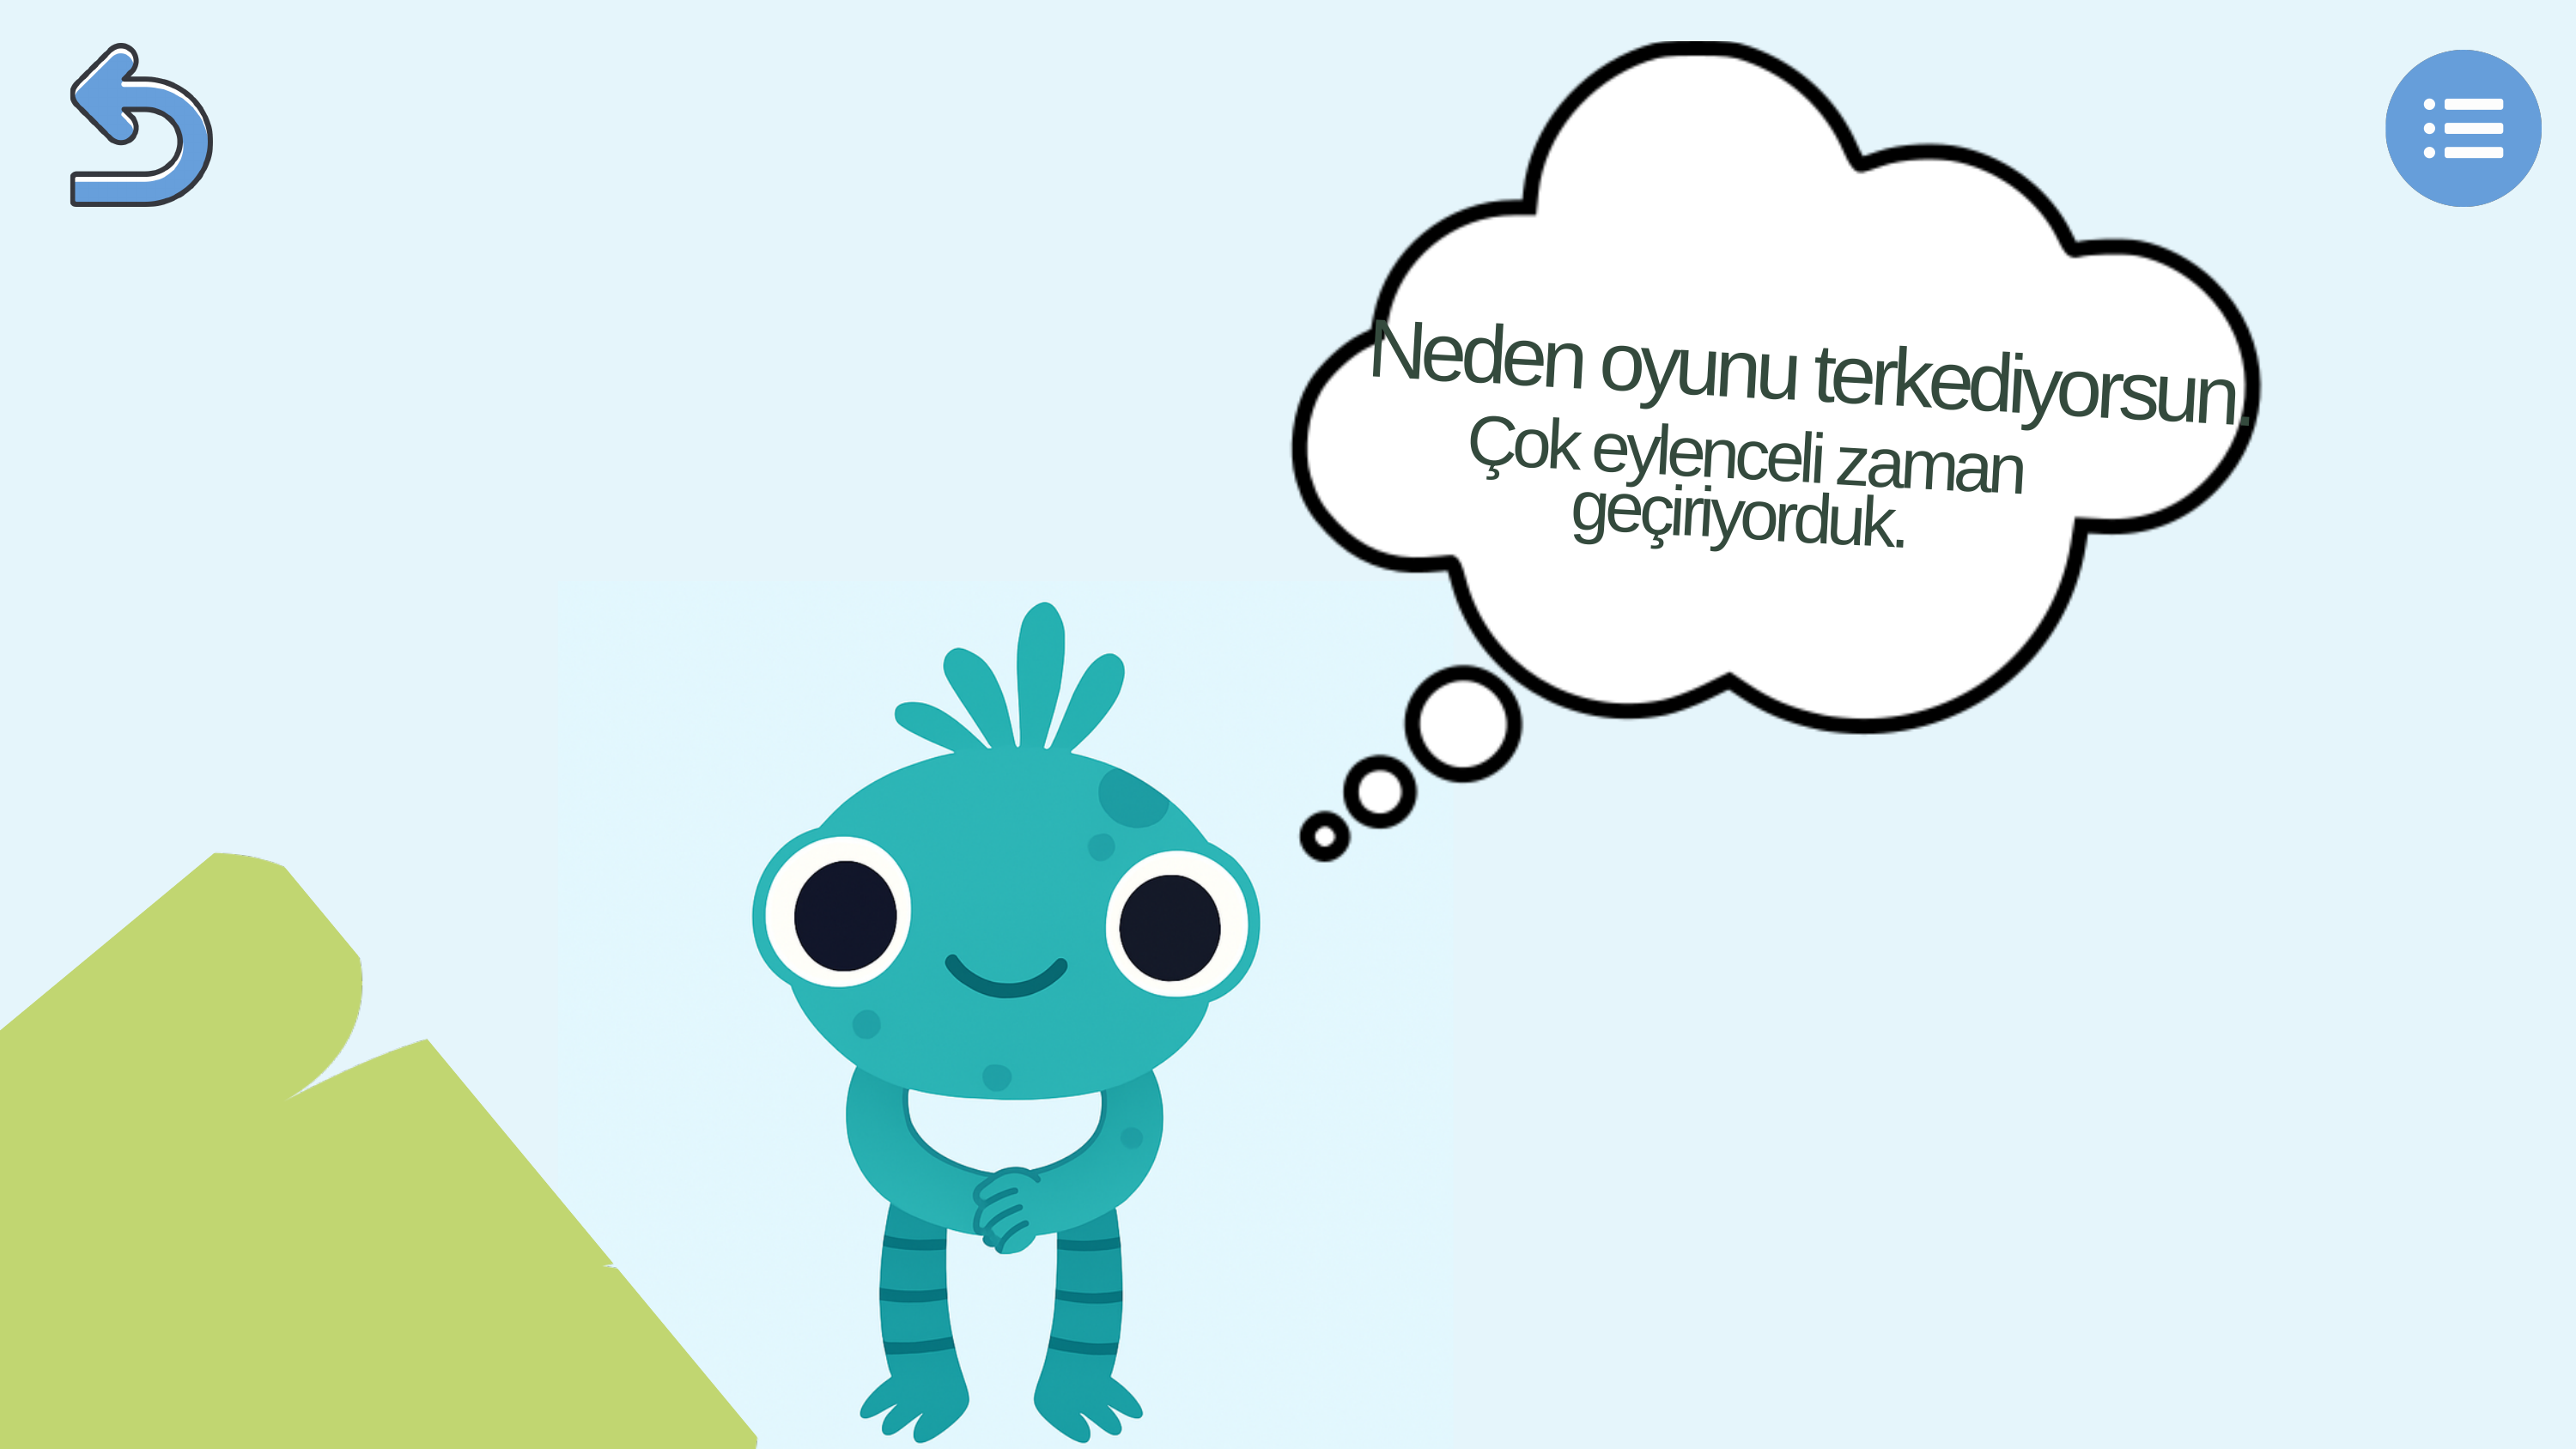

Neden oyunu terkediyorsun.
Çok eylenceli zaman geçiriyorduk.